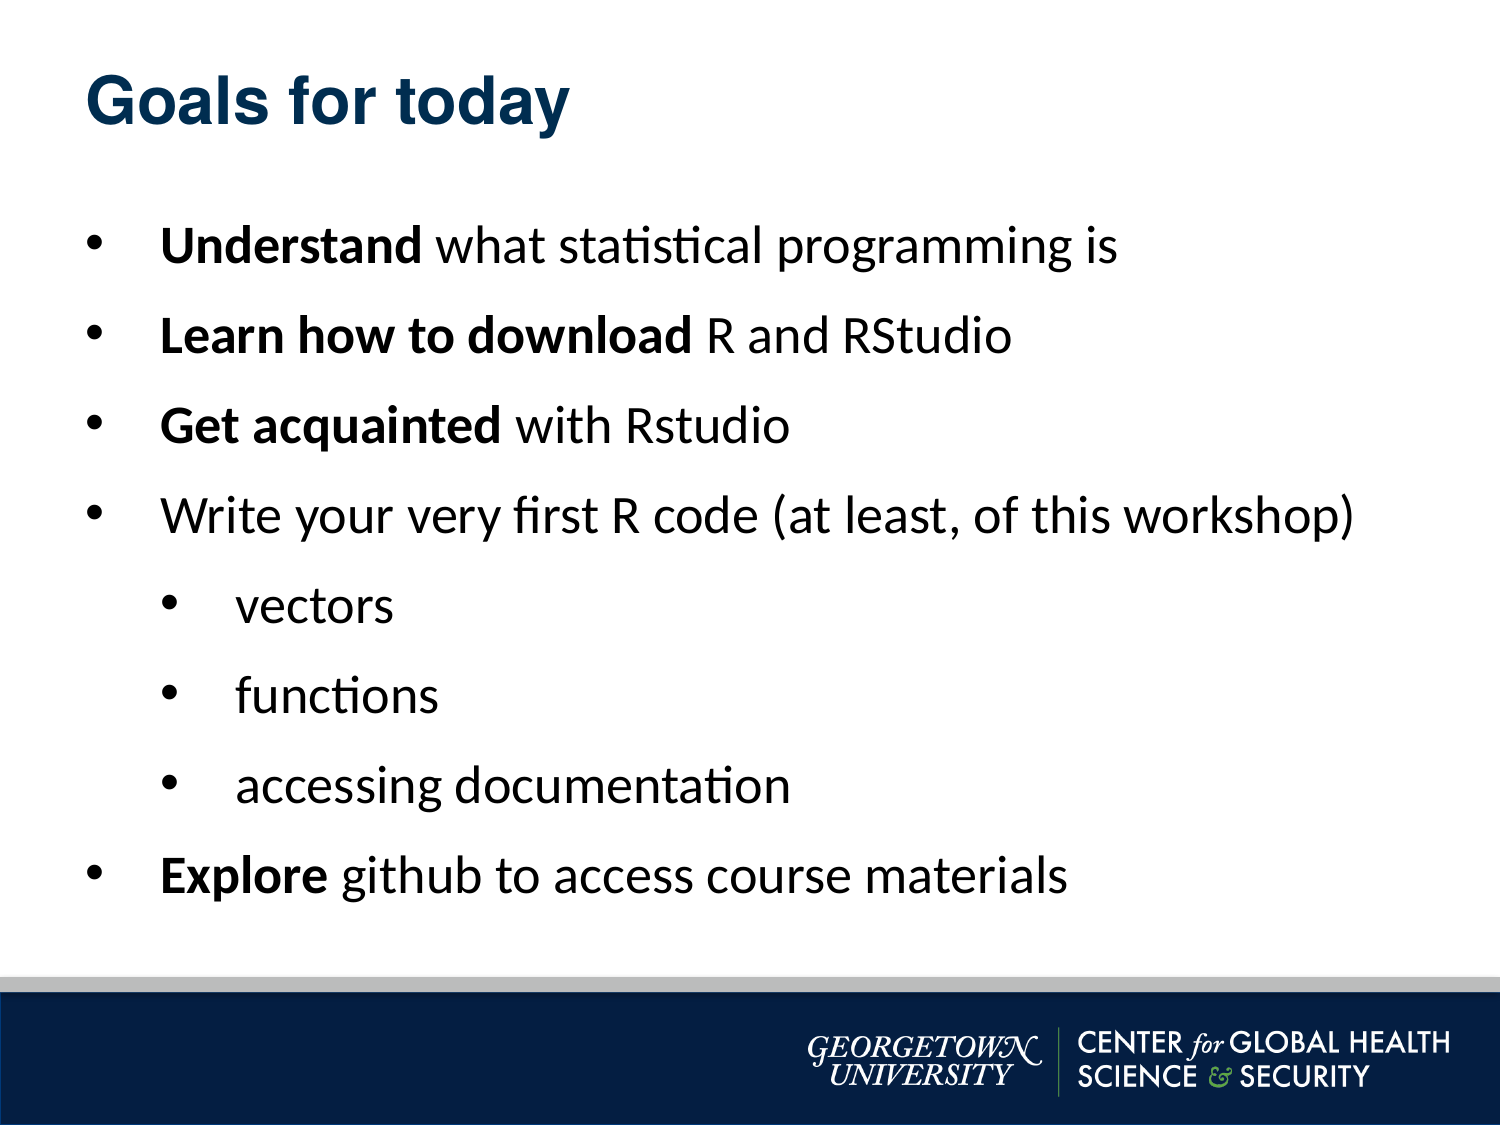

Goals for today
Understand what statistical programming is
Learn how to download R and RStudio
Get acquainted with Rstudio
Write your very first R code (at least, of this workshop)
vectors
functions
accessing documentation
Explore github to access course materials